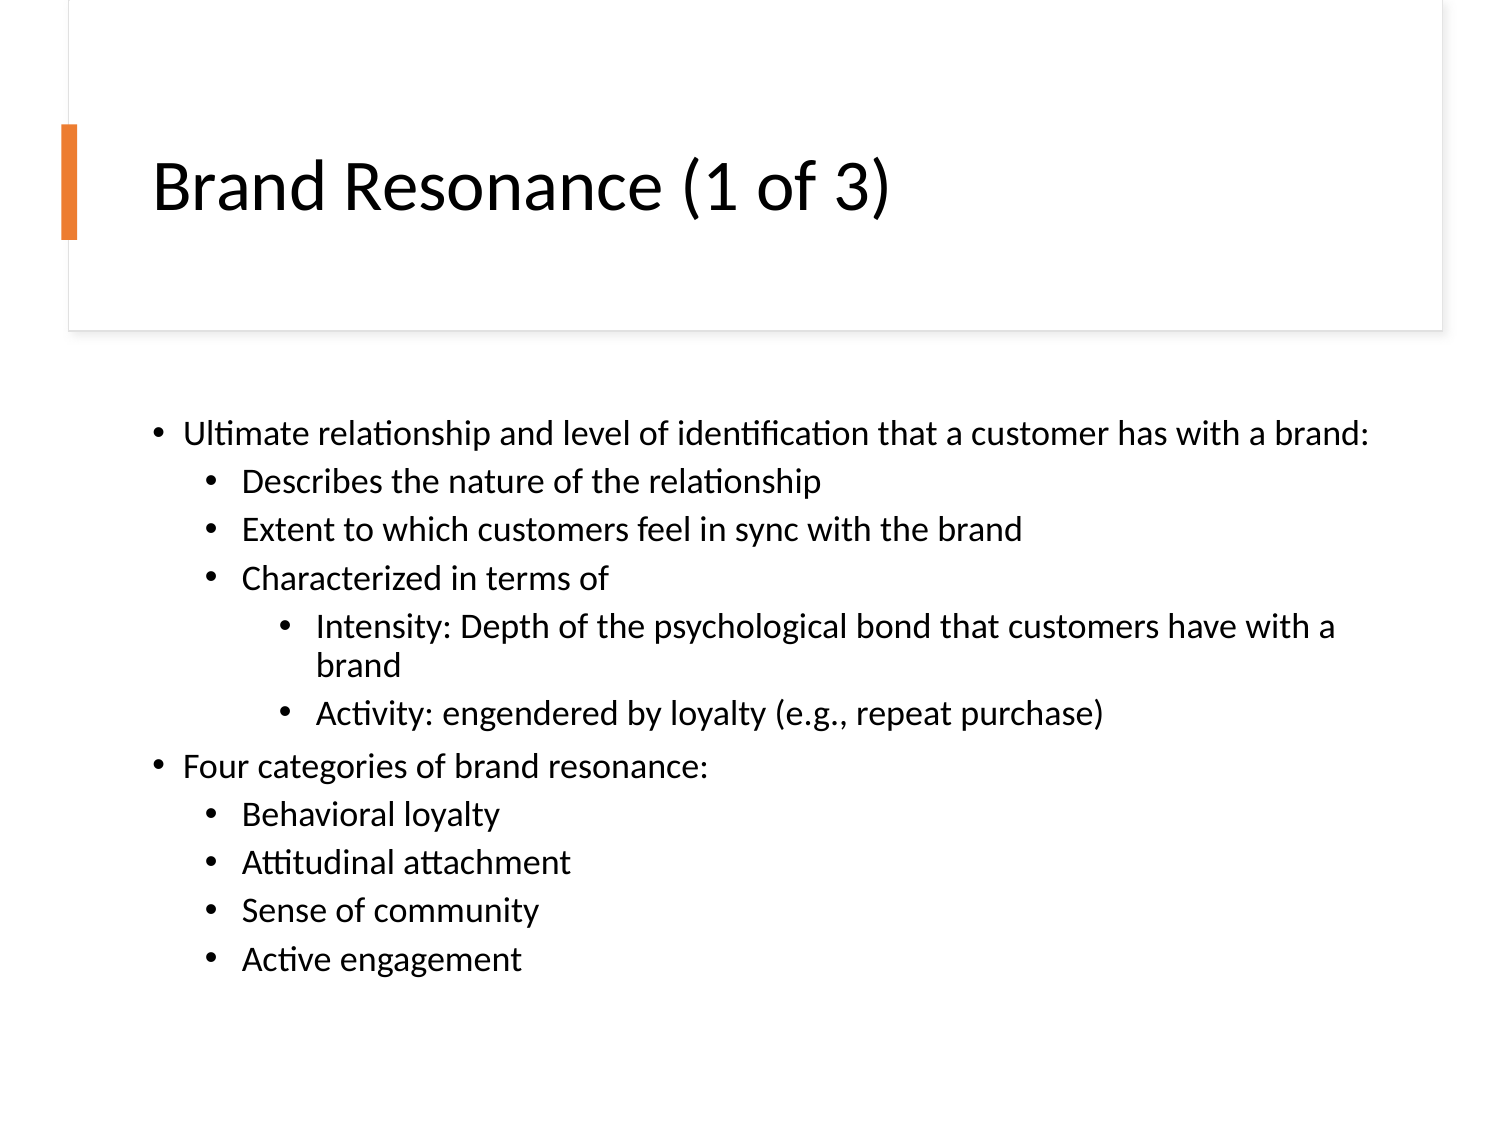

# Brand Resonance (1 of 3)

Ultimate relationship and level of identification that a customer has with a brand:
Describes the nature of the relationship
Extent to which customers feel in sync with the brand
Characterized in terms of
Intensity: Depth of the psychological bond that customers have with a brand
Activity: engendered by loyalty (e.g., repeat purchase)
Four categories of brand resonance:
Behavioral loyalty
Attitudinal attachment
Sense of community
Active engagement